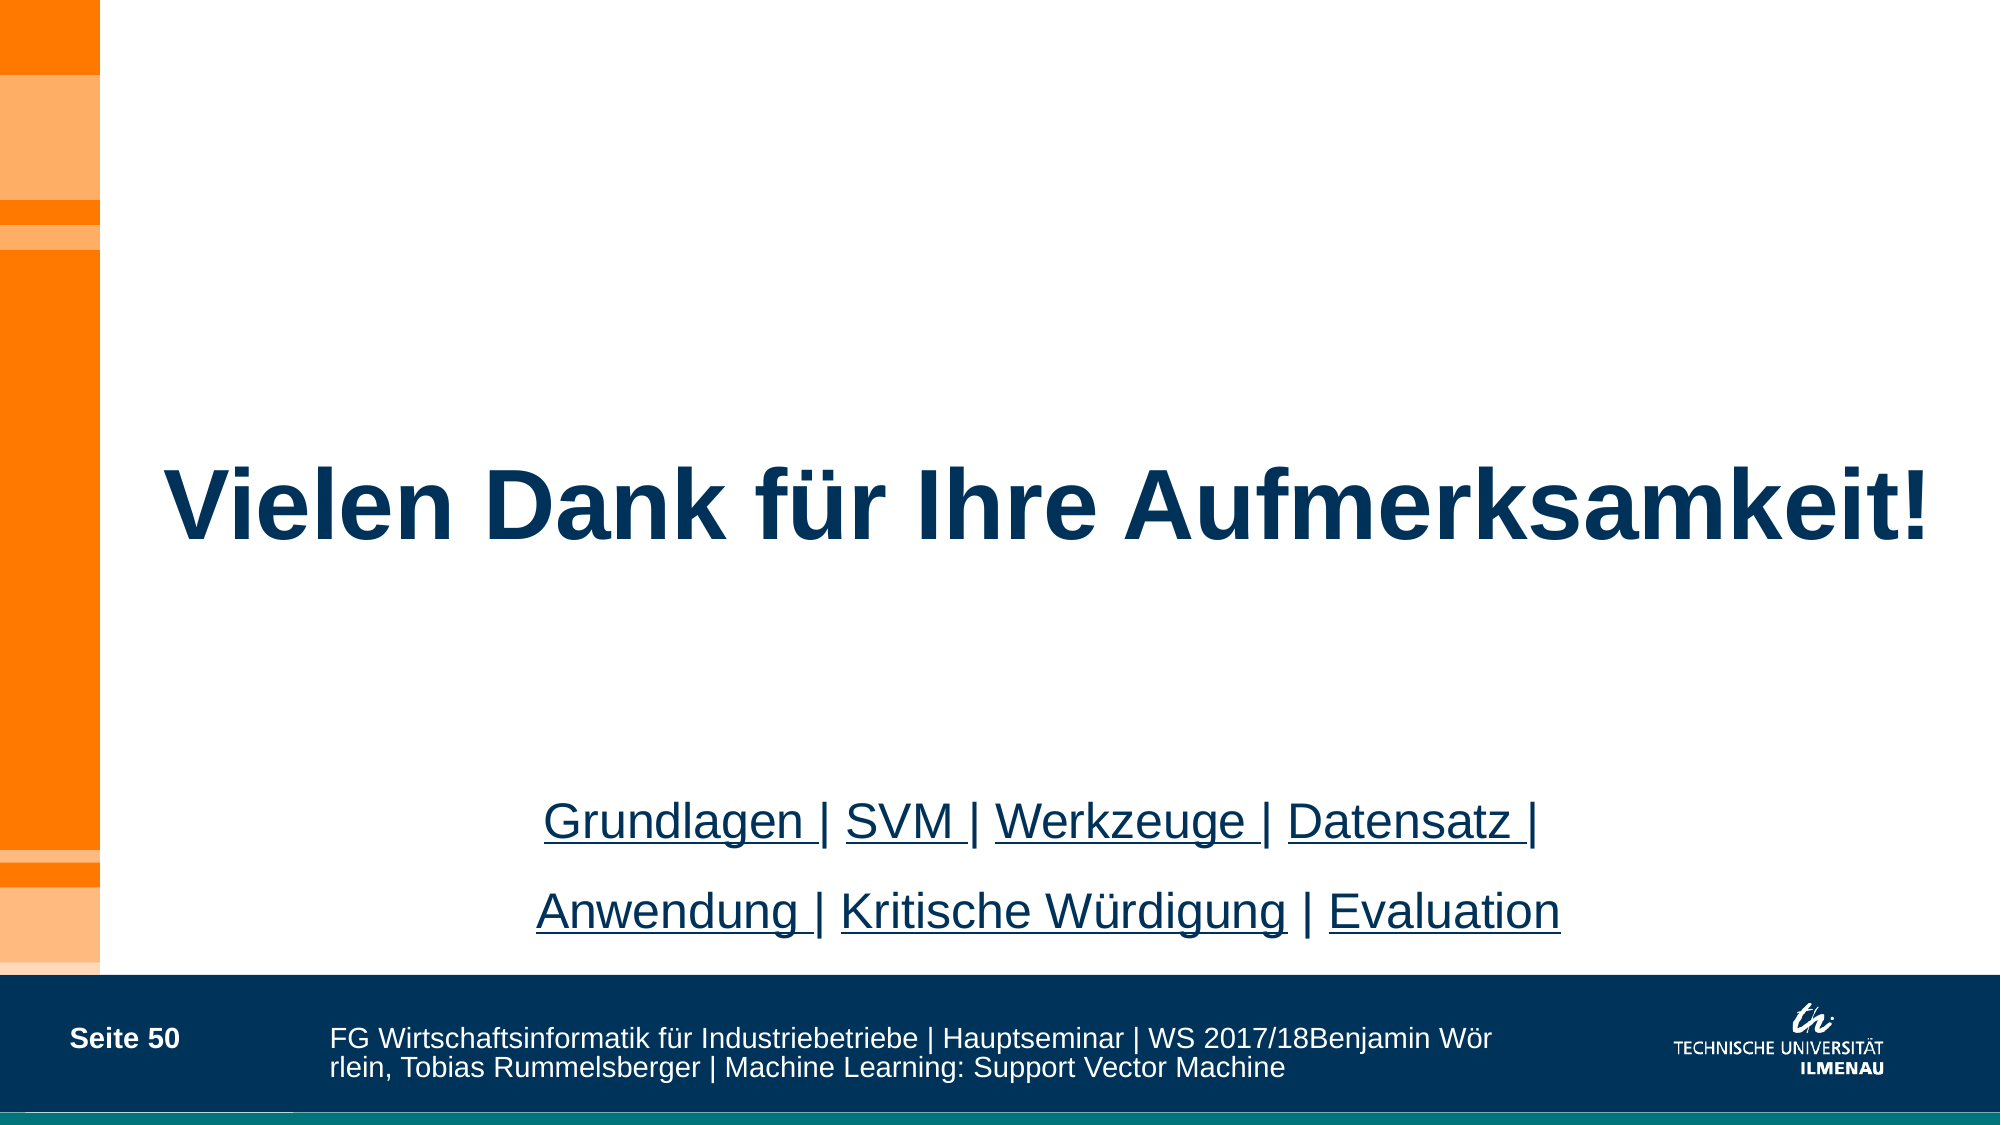

Vielen Dank für Ihre Aufmerksamkeit!
Grundlagen | SVM | Werkzeuge | Datensatz | Anwendung | Kritische Würdigung | Evaluation
Seite 50
FG Wirtschaftsinformatik für Industriebetriebe | Hauptseminar | WS 2017/18
Benjamin Wörrlein, Tobias Rummelsberger | Machine Learning: Support Vector Machine